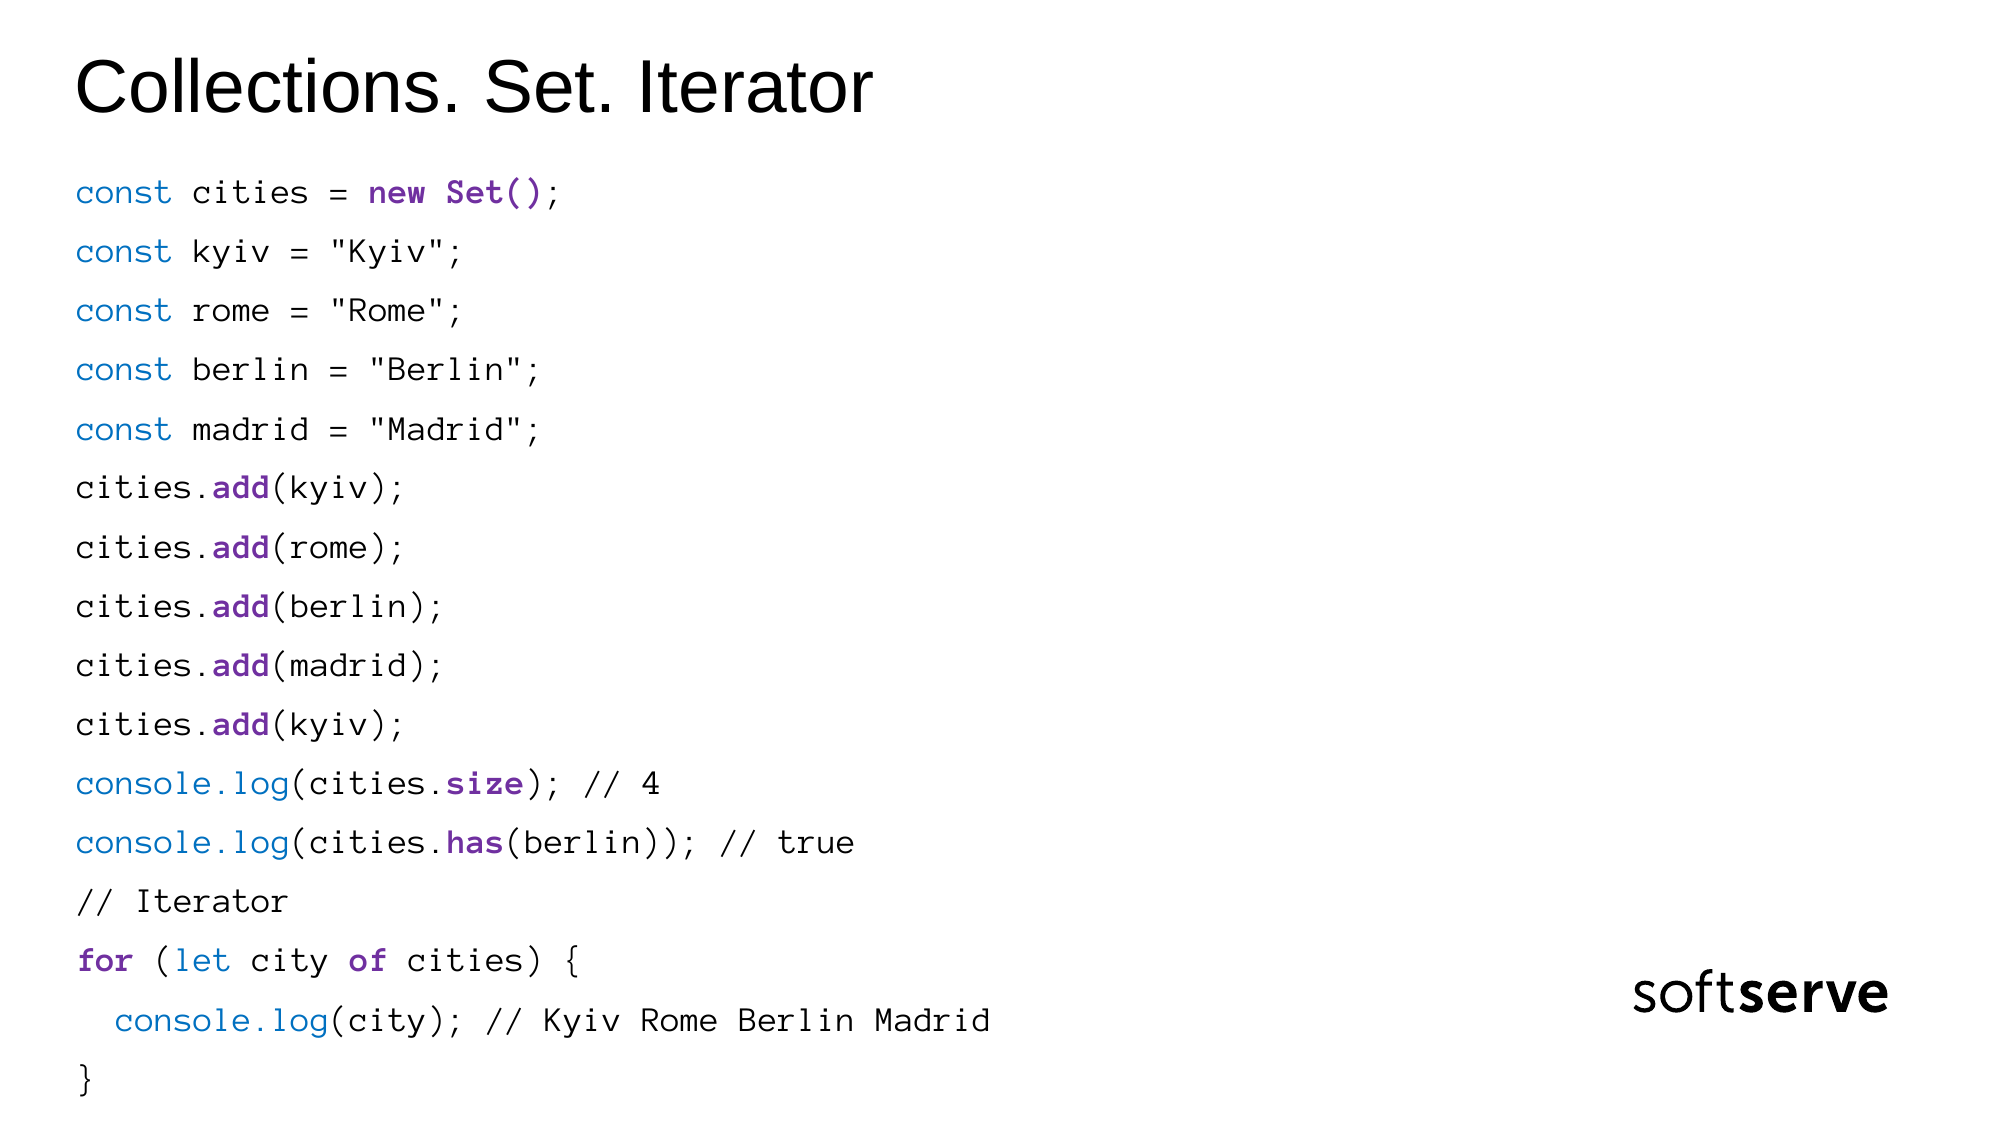

# Collections. Set. Iterator
const cities = new Set();
const kyiv = "Kyiv";
const rome = "Rome";
const berlin = "Berlin";
const madrid = "Madrid";
cities.add(kyiv);
cities.add(rome);
cities.add(berlin);
cities.add(madrid);
cities.add(kyiv);
console.log(cities.size); // 4
console.log(cities.has(berlin)); // true
// Iterator
for (let city of cities) {
  console.log(city); // Kyiv Rome Berlin Madrid
}